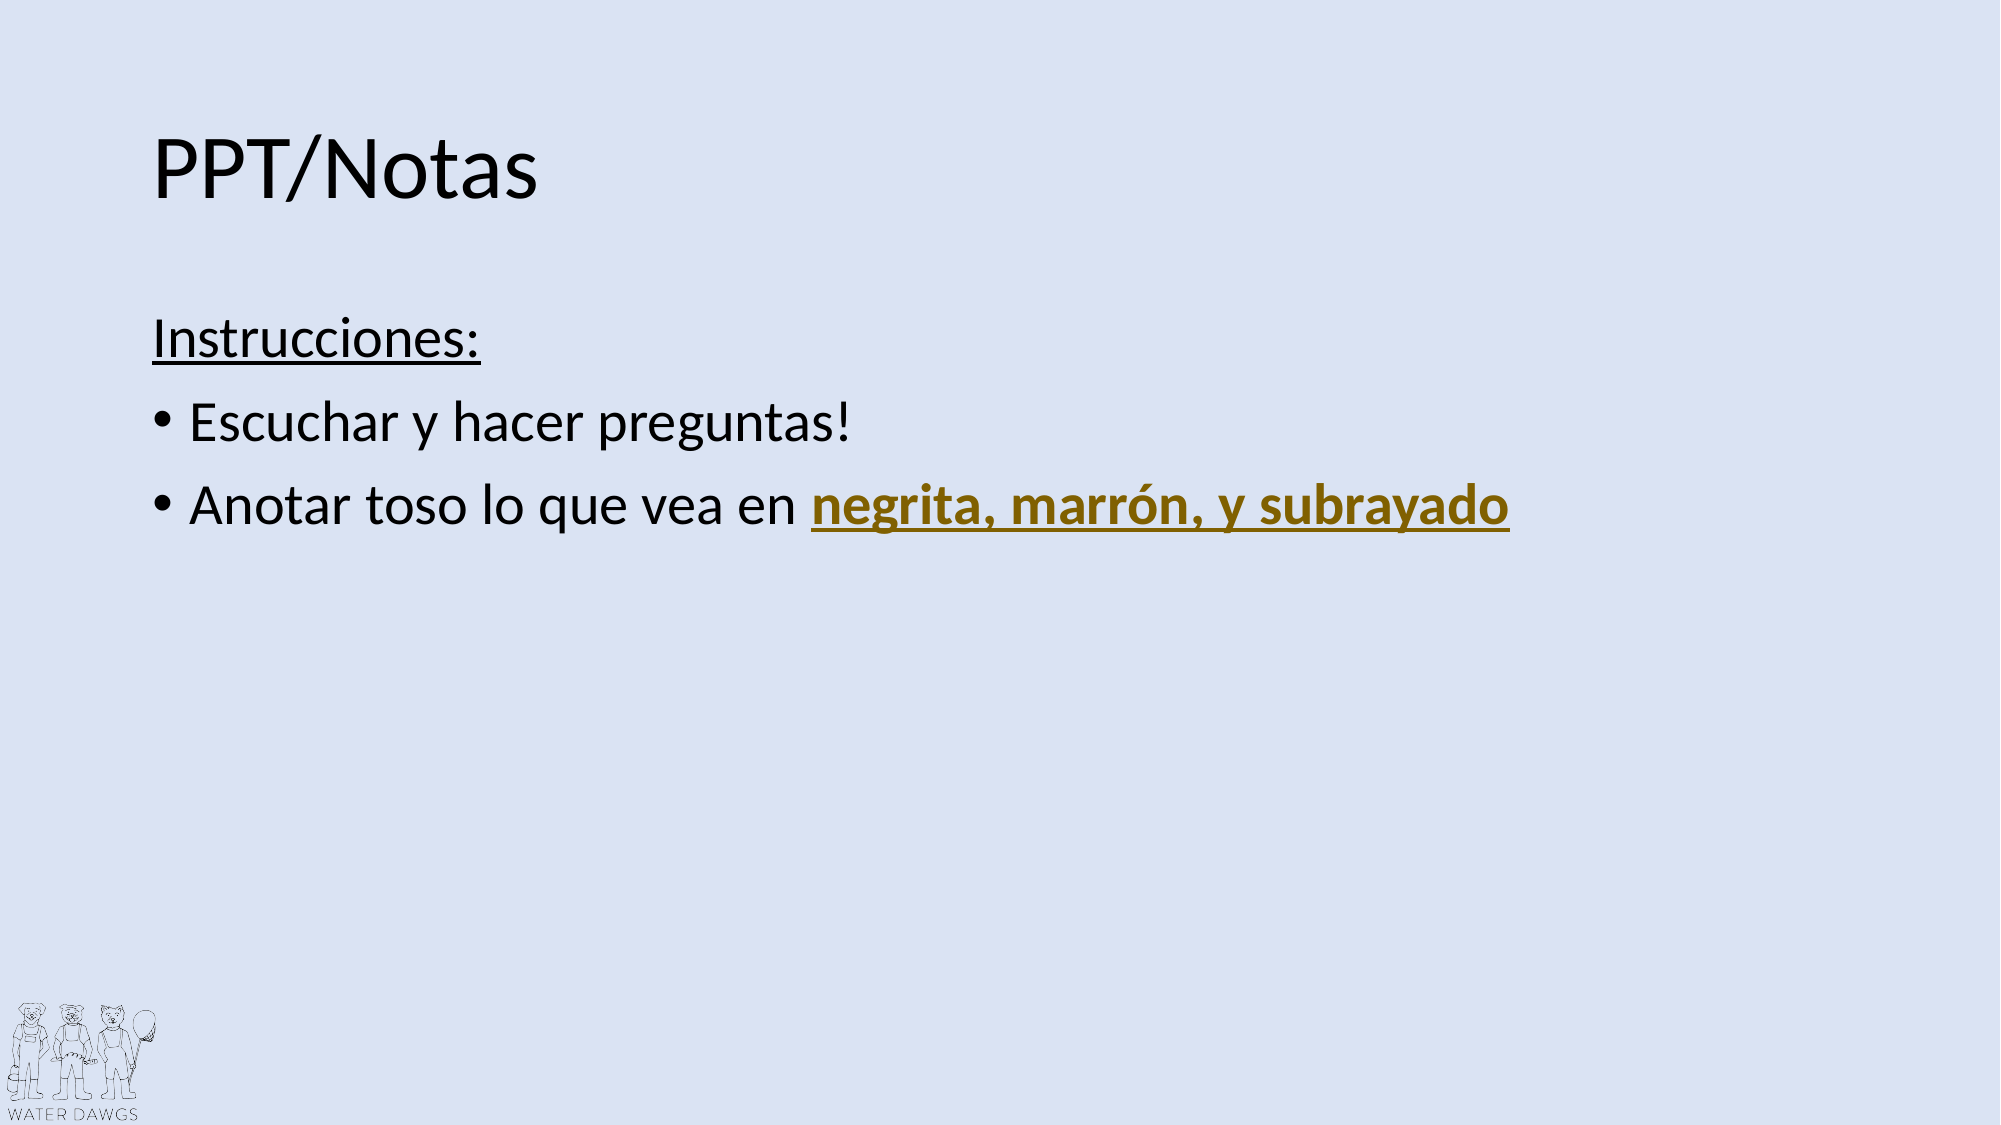

# PPT/Notas
Instrucciones:
Escuchar y hacer preguntas!
Anotar toso lo que vea en negrita, marrón, y subrayado